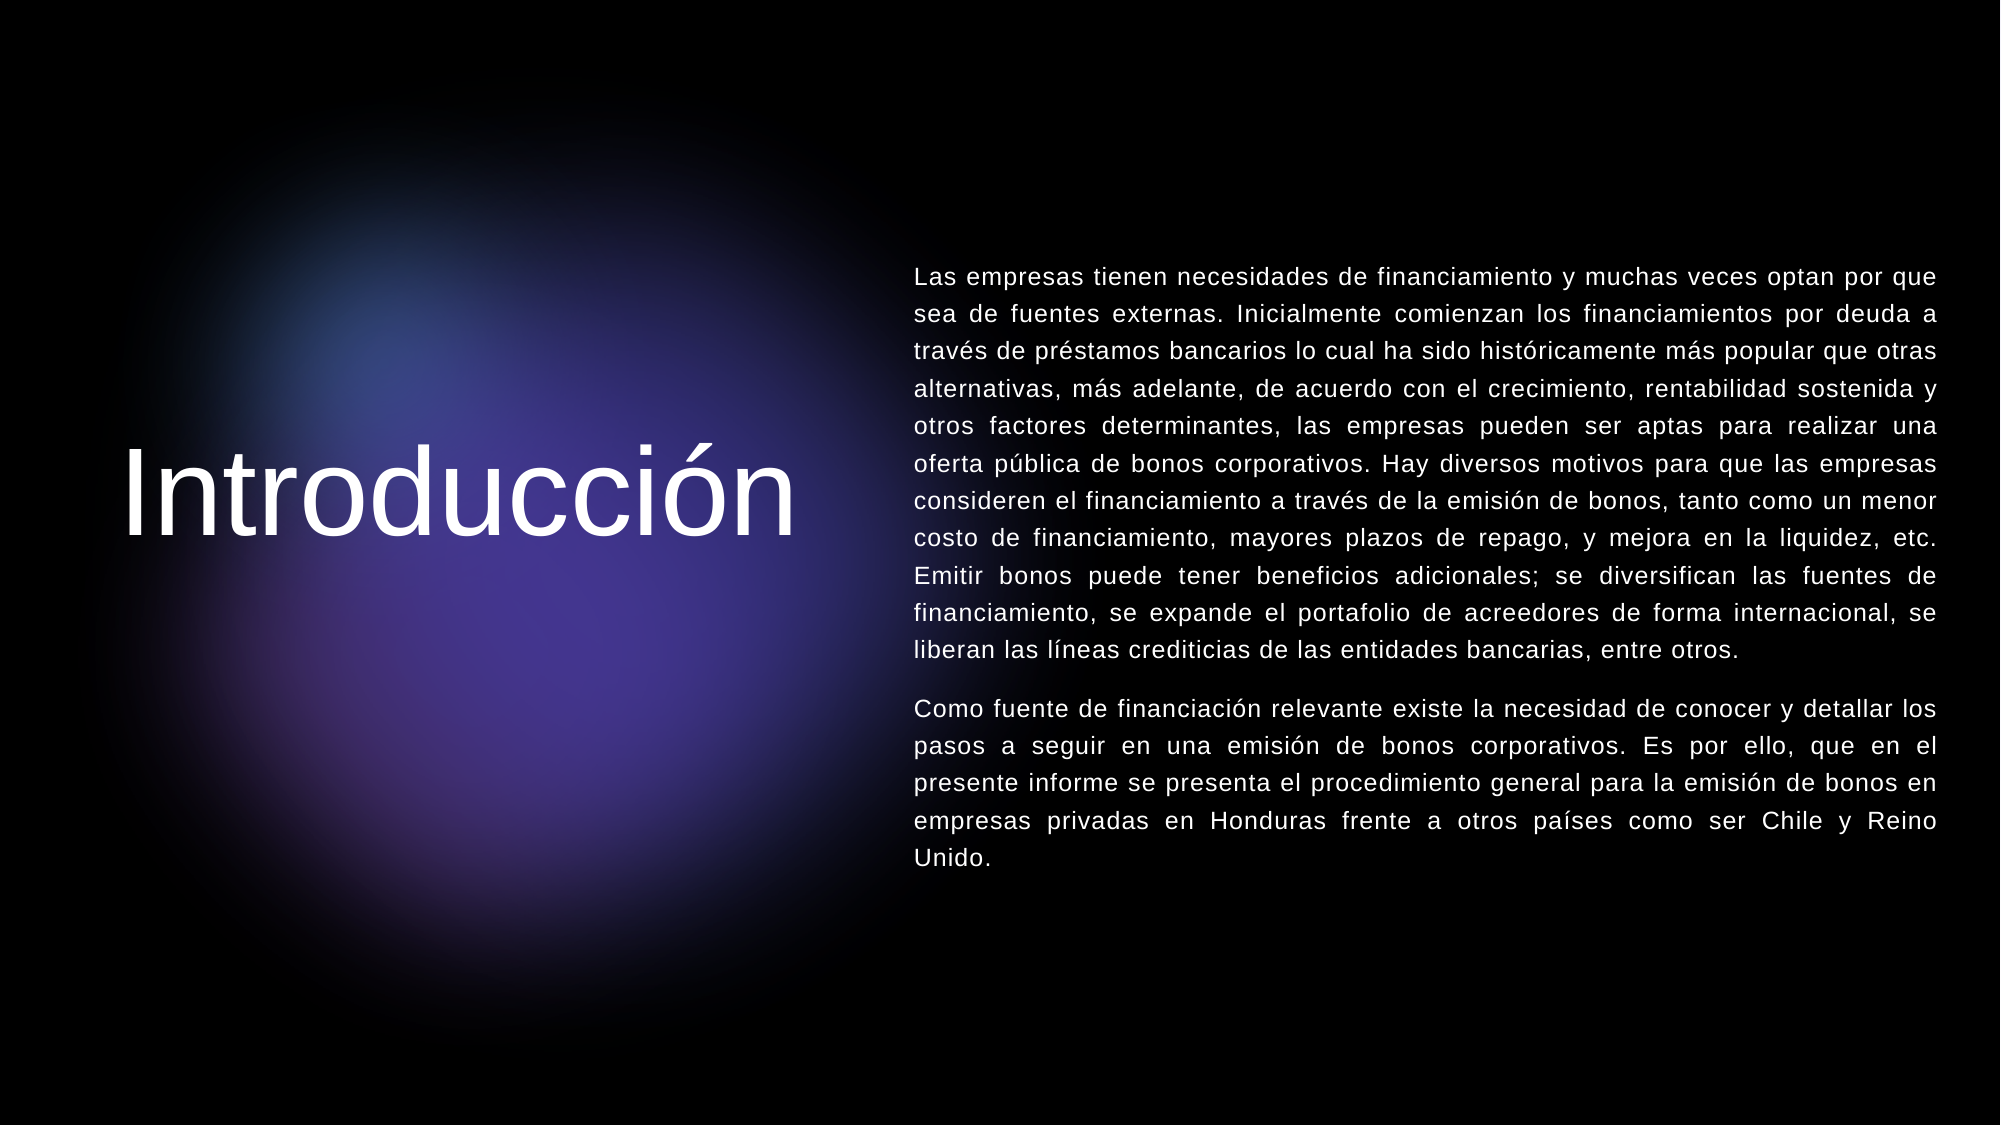

Las empresas tienen necesidades de financiamiento y muchas veces optan por que sea de fuentes externas. Inicialmente comienzan los financiamientos por deuda a través de préstamos bancarios lo cual ha sido históricamente más popular que otras alternativas, más adelante, de acuerdo con el crecimiento, rentabilidad sostenida y otros factores determinantes, las empresas pueden ser aptas para realizar una oferta pública de bonos corporativos. Hay diversos motivos para que las empresas consideren el financiamiento a través de la emisión de bonos, tanto como un menor costo de financiamiento, mayores plazos de repago, y mejora en la liquidez, etc. Emitir bonos puede tener beneficios adicionales; se diversifican las fuentes de financiamiento, se expande el portafolio de acreedores de forma internacional, se liberan las líneas crediticias de las entidades bancarias, entre otros.
Como fuente de financiación relevante existe la necesidad de conocer y detallar los pasos a seguir en una emisión de bonos corporativos. Es por ello, que en el presente informe se presenta el procedimiento general para la emisión de bonos en empresas privadas en Honduras frente a otros países como ser Chile y Reino Unido.
# Introducción